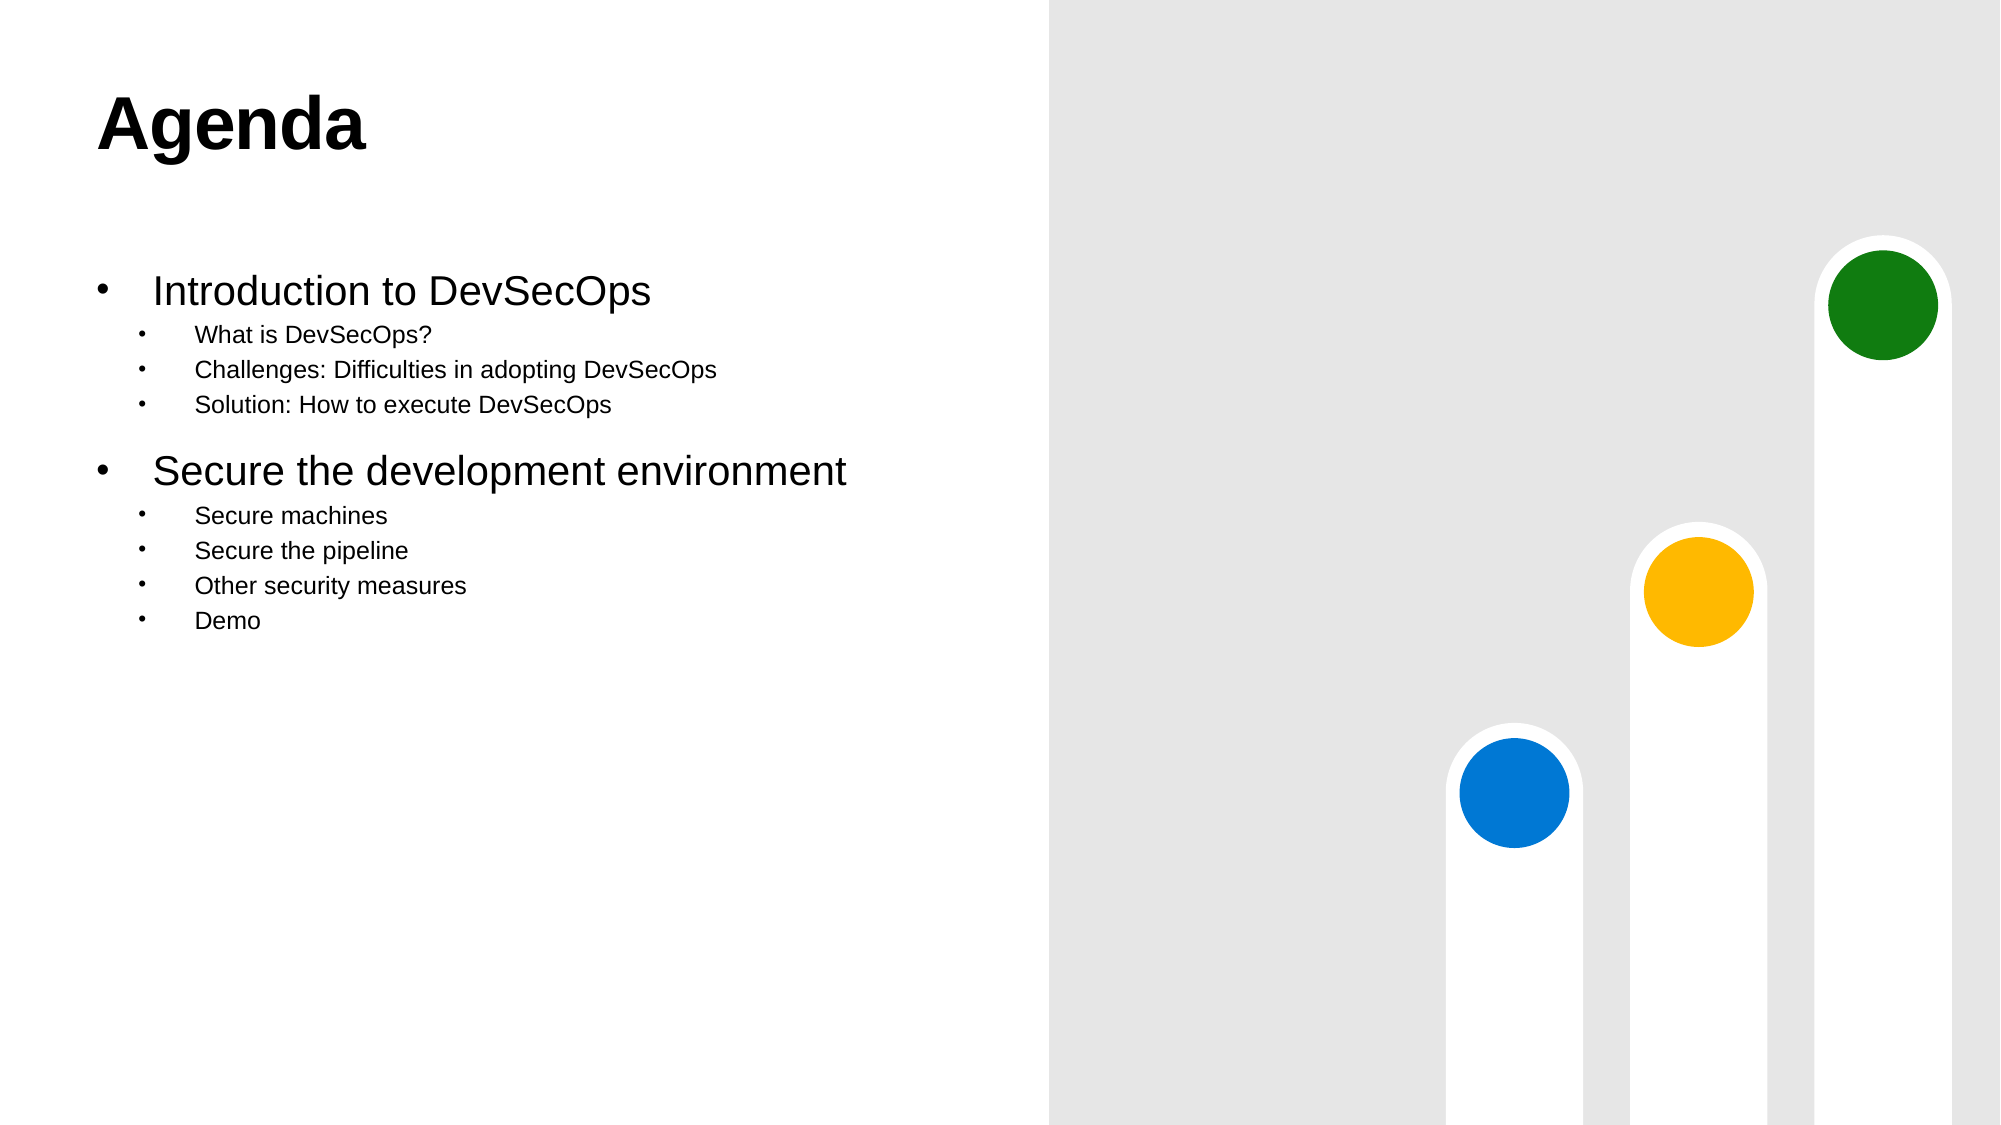

# Agenda
Introduction to DevSecOps
What is DevSecOps?
Challenges: Difficulties in adopting DevSecOps
Solution: How to execute DevSecOps
Secure the development environment
Secure machines
Secure the pipeline
Other security measures
Demo